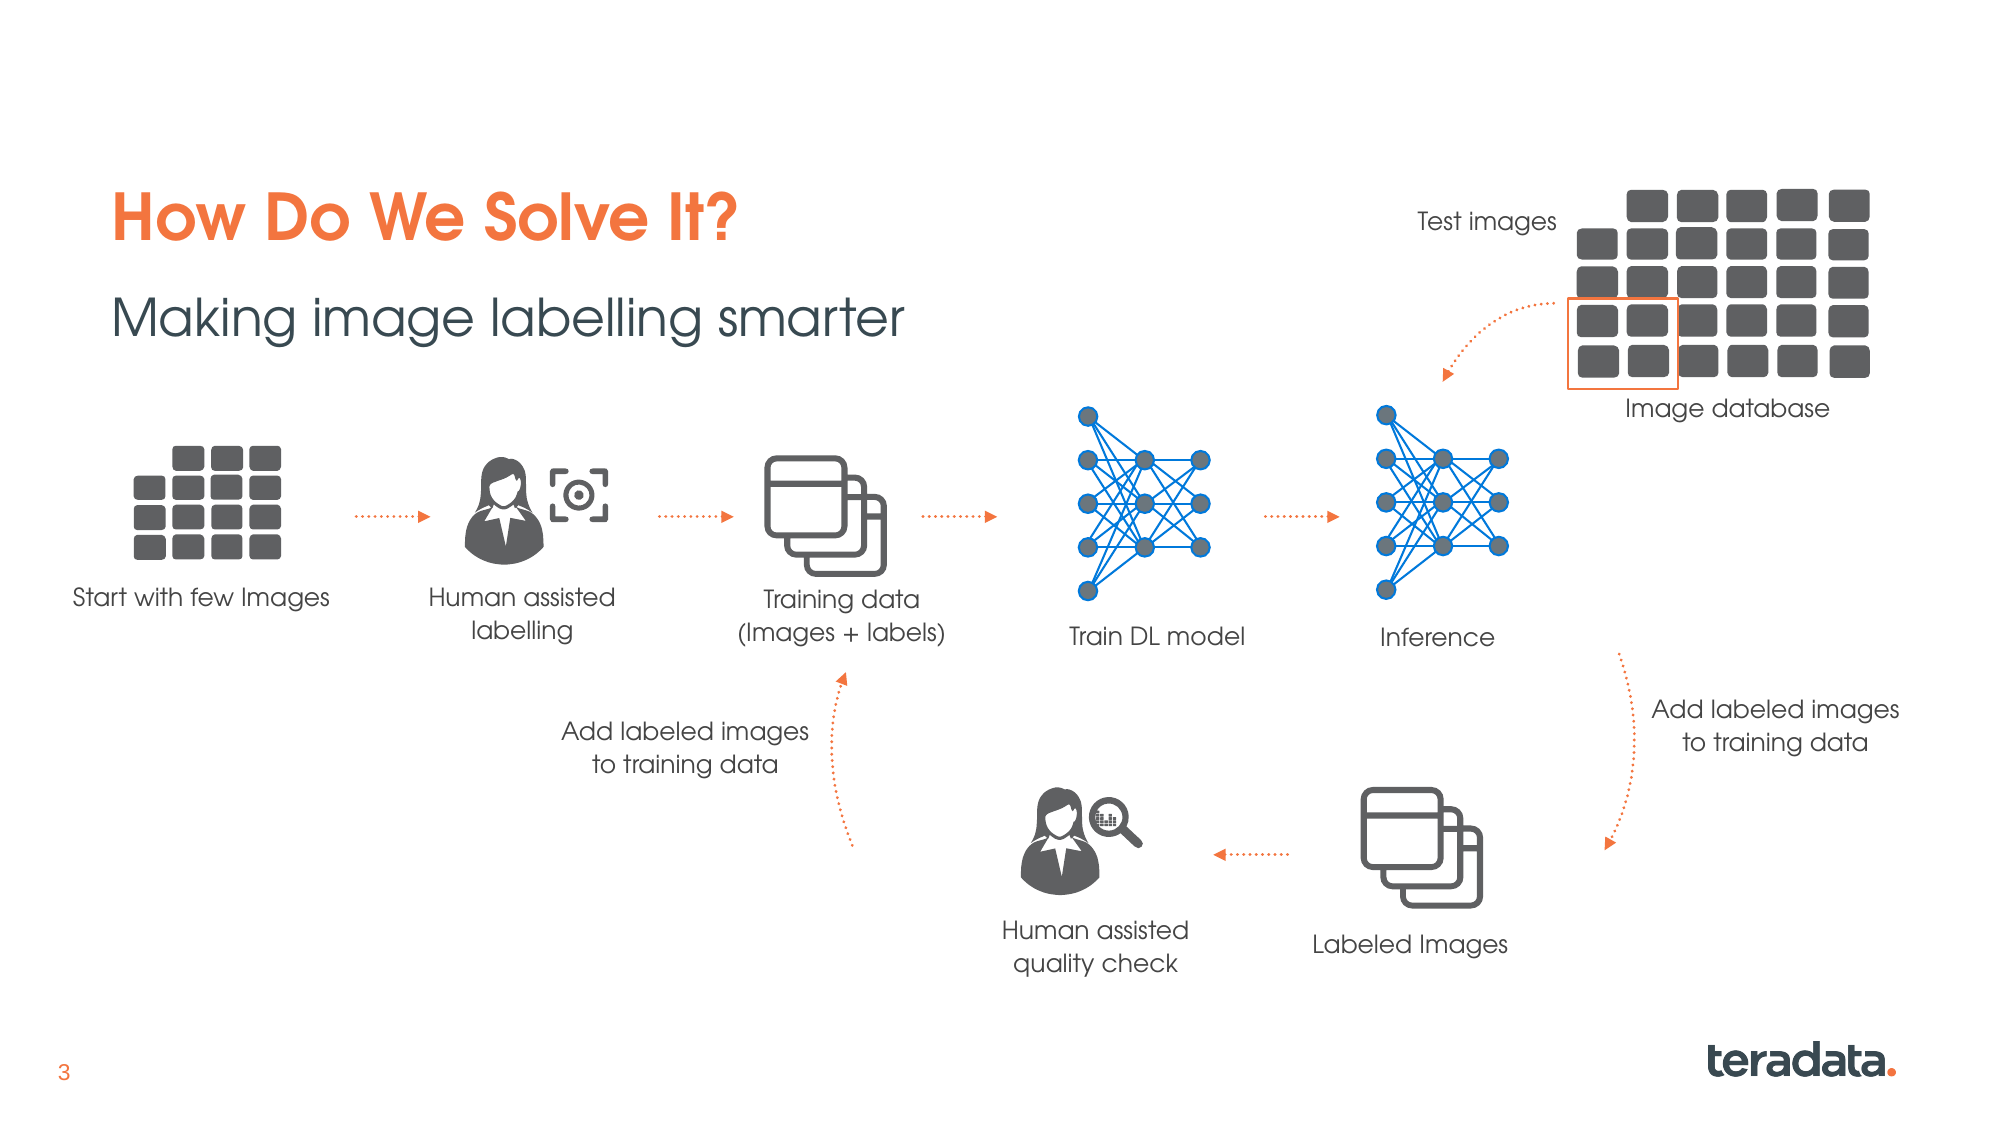

# How Do We Solve It?

Image database

Test images

Start with few Images

Train DL model
Inference

Human assisted labelling
Training data
(Images + labels)
Add labeled images to training data
Add labeled images to training data

Human assisted quality check
Labeled Images
Making image labelling smarter